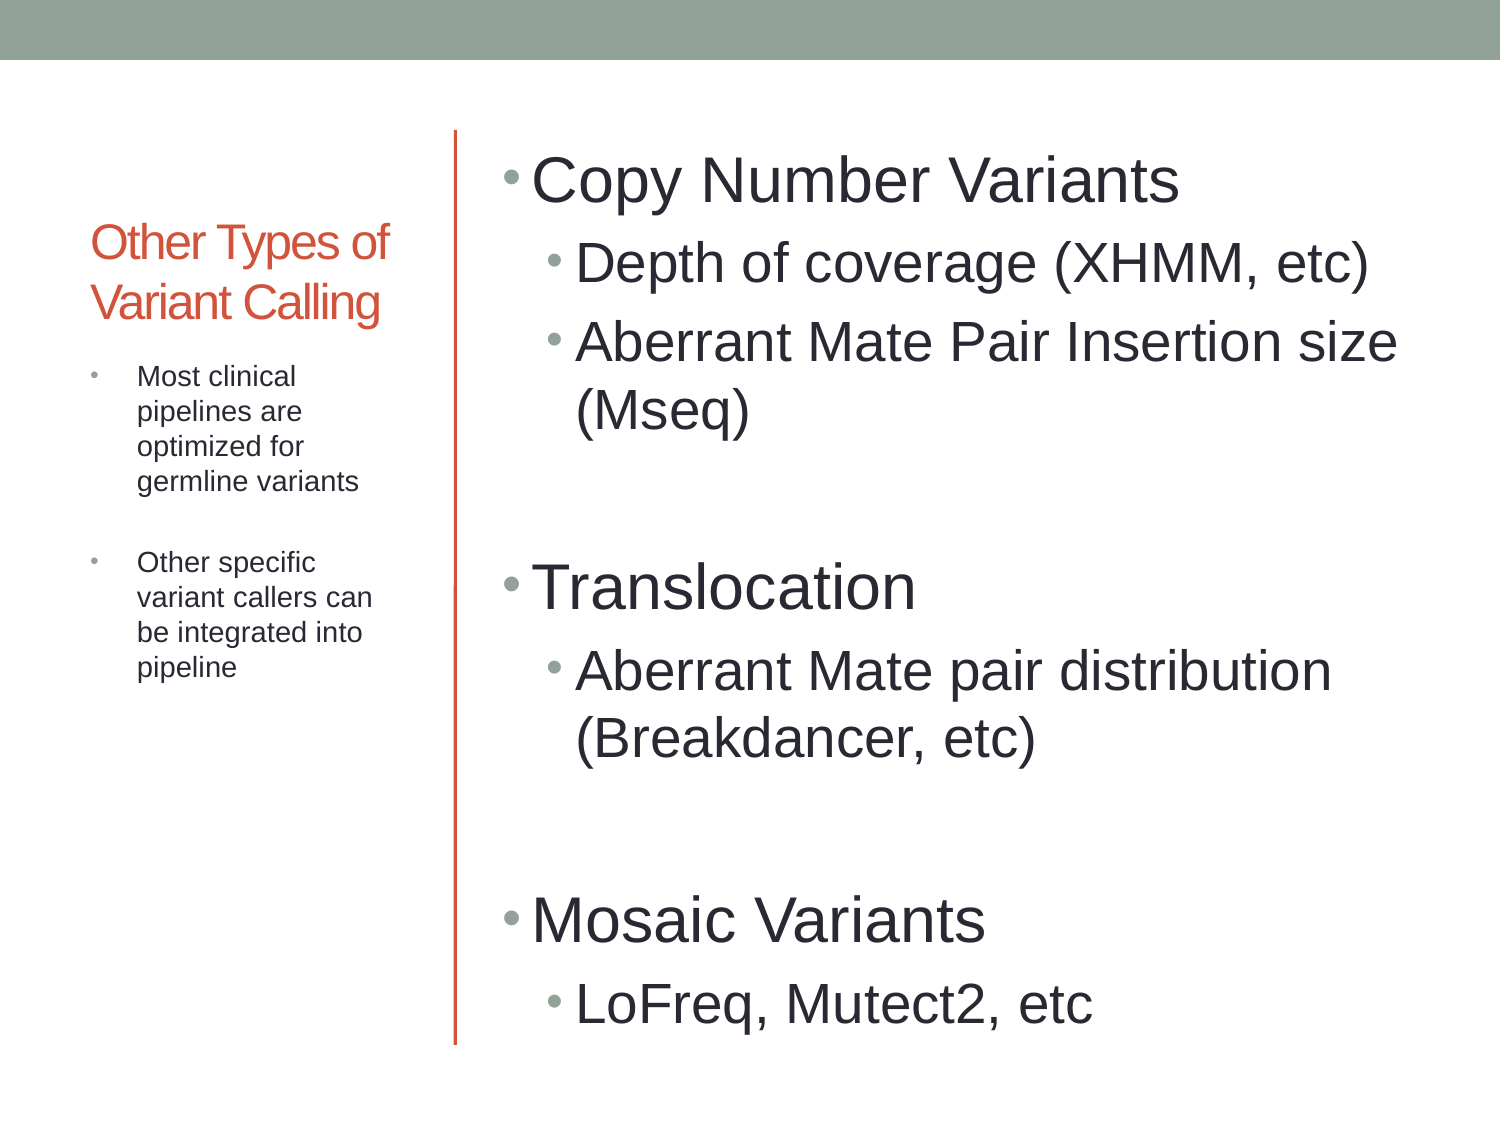

# Other Types of Variant Calling
Copy Number Variants
Depth of coverage (XHMM, etc)
Aberrant Mate Pair Insertion size (Mseq)

Translocation
Aberrant Mate pair distribution (Breakdancer, etc)

Mosaic Variants
LoFreq, Mutect2, etc

Most clinical pipelines are optimized for germline variants

Other specific variant callers can be integrated into pipeline